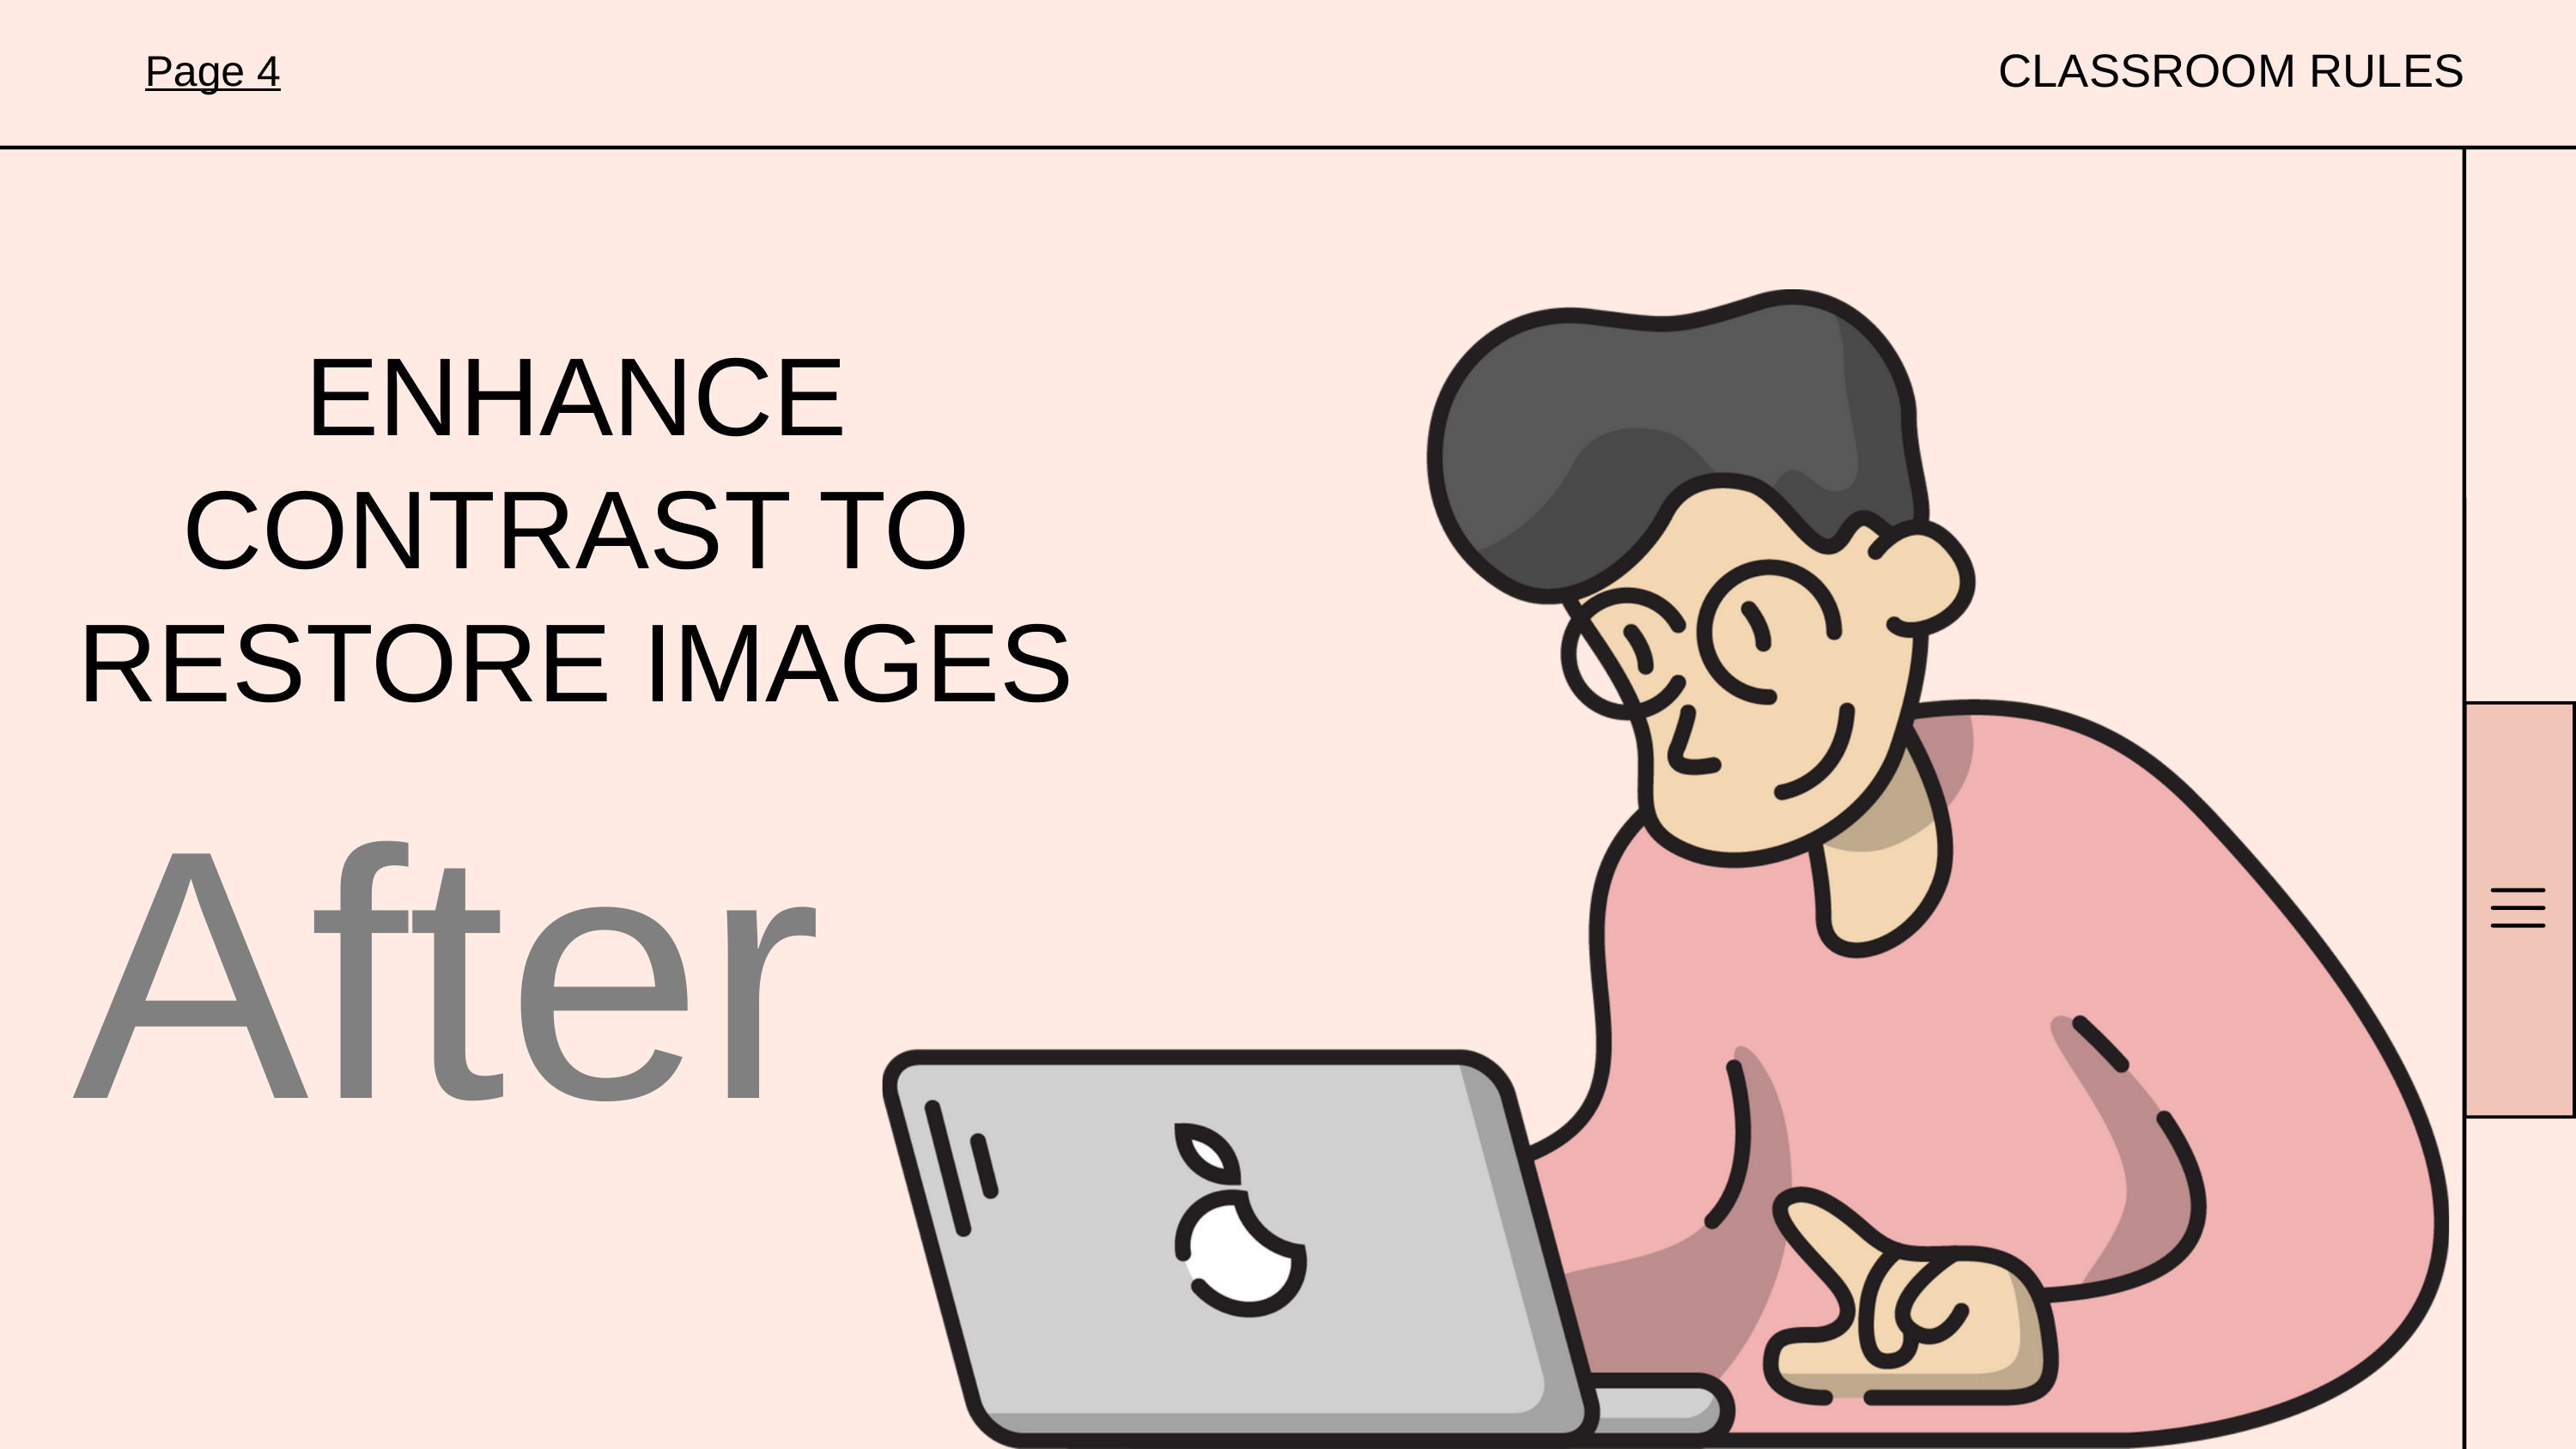

CLASSROOM RULES
Page 4

ENHANCE CONTRAST TO RESTORE IMAGES

After